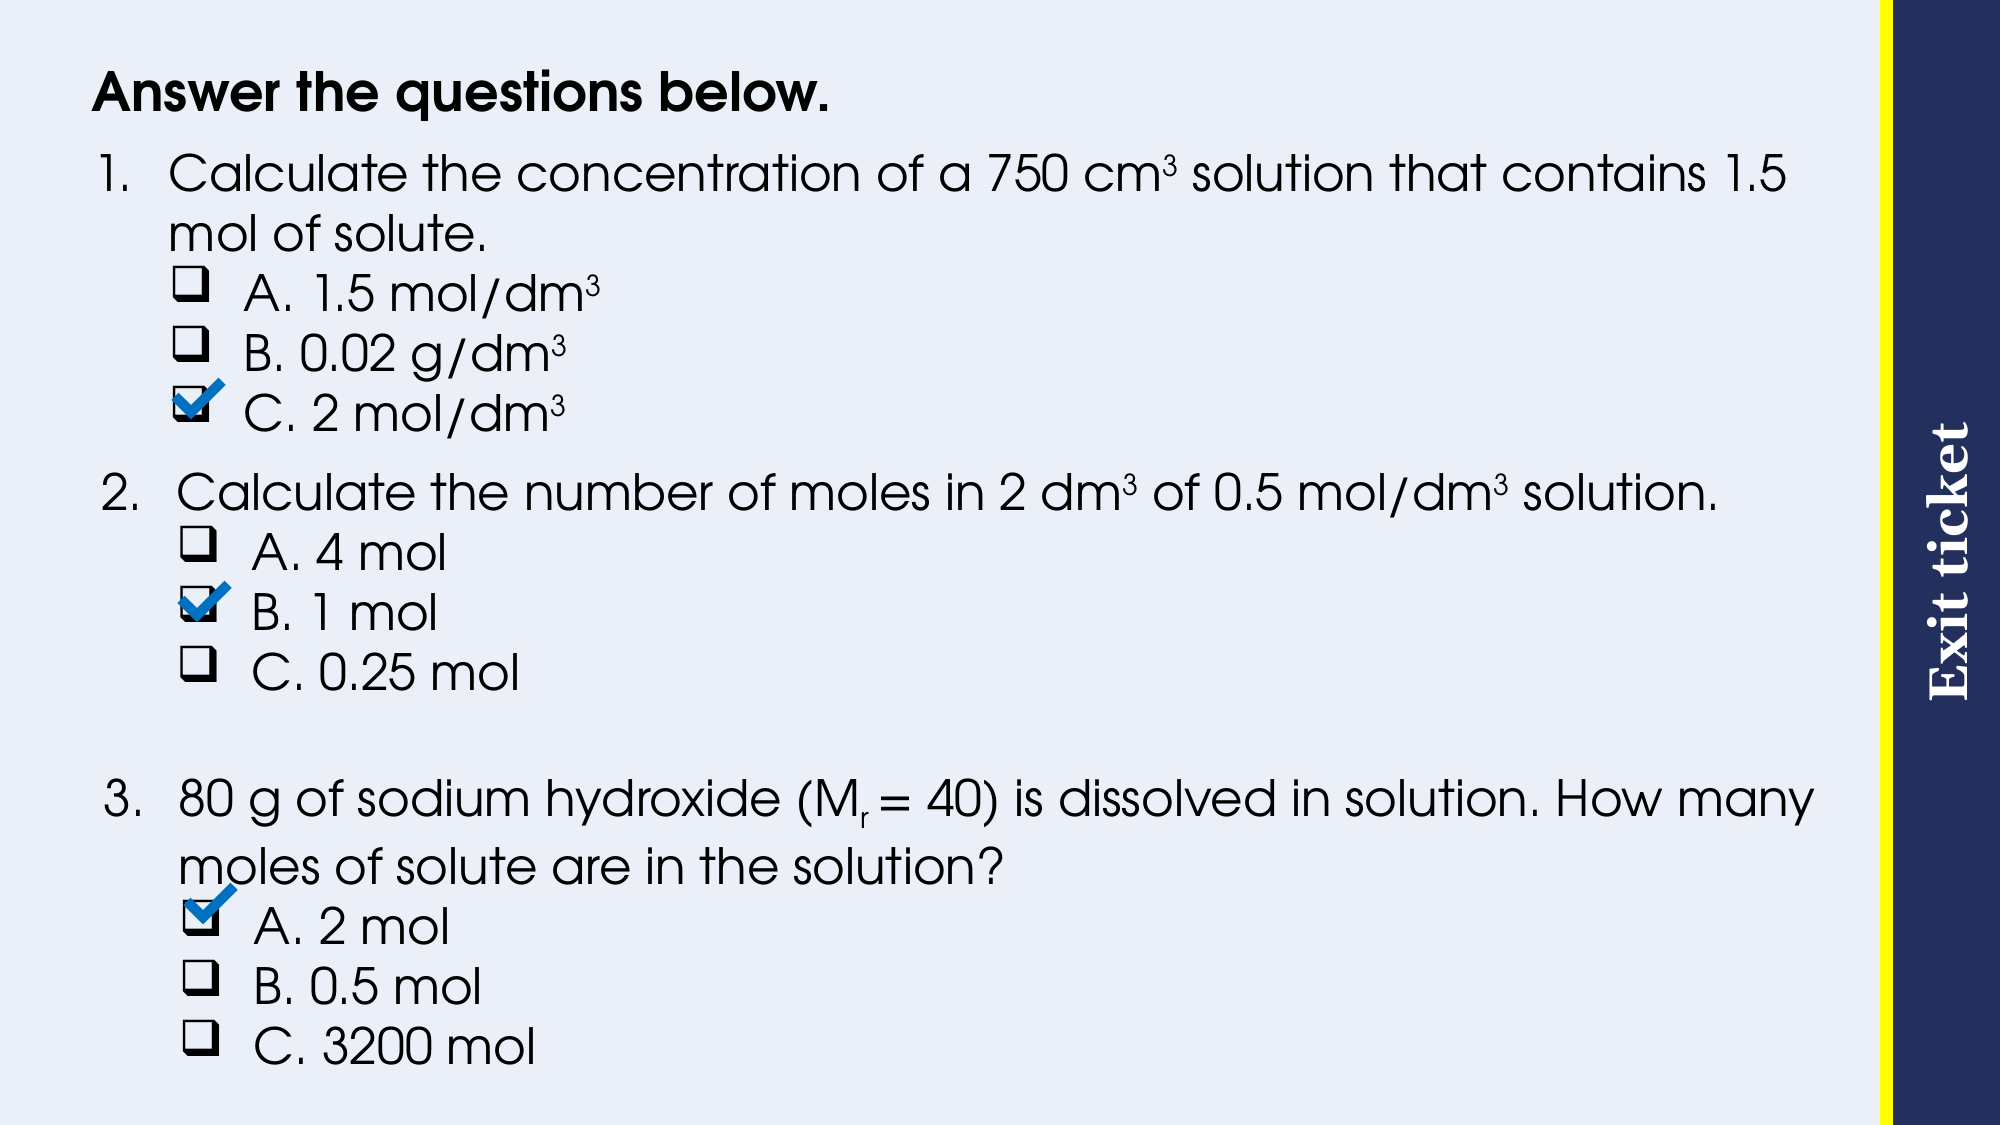

# Answer the questions below.
Calculate the concentration of a 750 cm3 solution that contains 1.5 mol of solute.
A. 1.5 mol/dm3
B. 0.02 g/dm3
C. 2 mol/dm3
✓
Calculate the number of moles in 2 dm3 of 0.5 mol/dm3 solution.
A. 4 mol
B. 1 mol
C. 0.25 mol
✓
80 g of sodium hydroxide (Mr = 40) is dissolved in solution. How many moles of solute are in the solution?
A. 2 mol
B. 0.5 mol
C. 3200 mol
✓